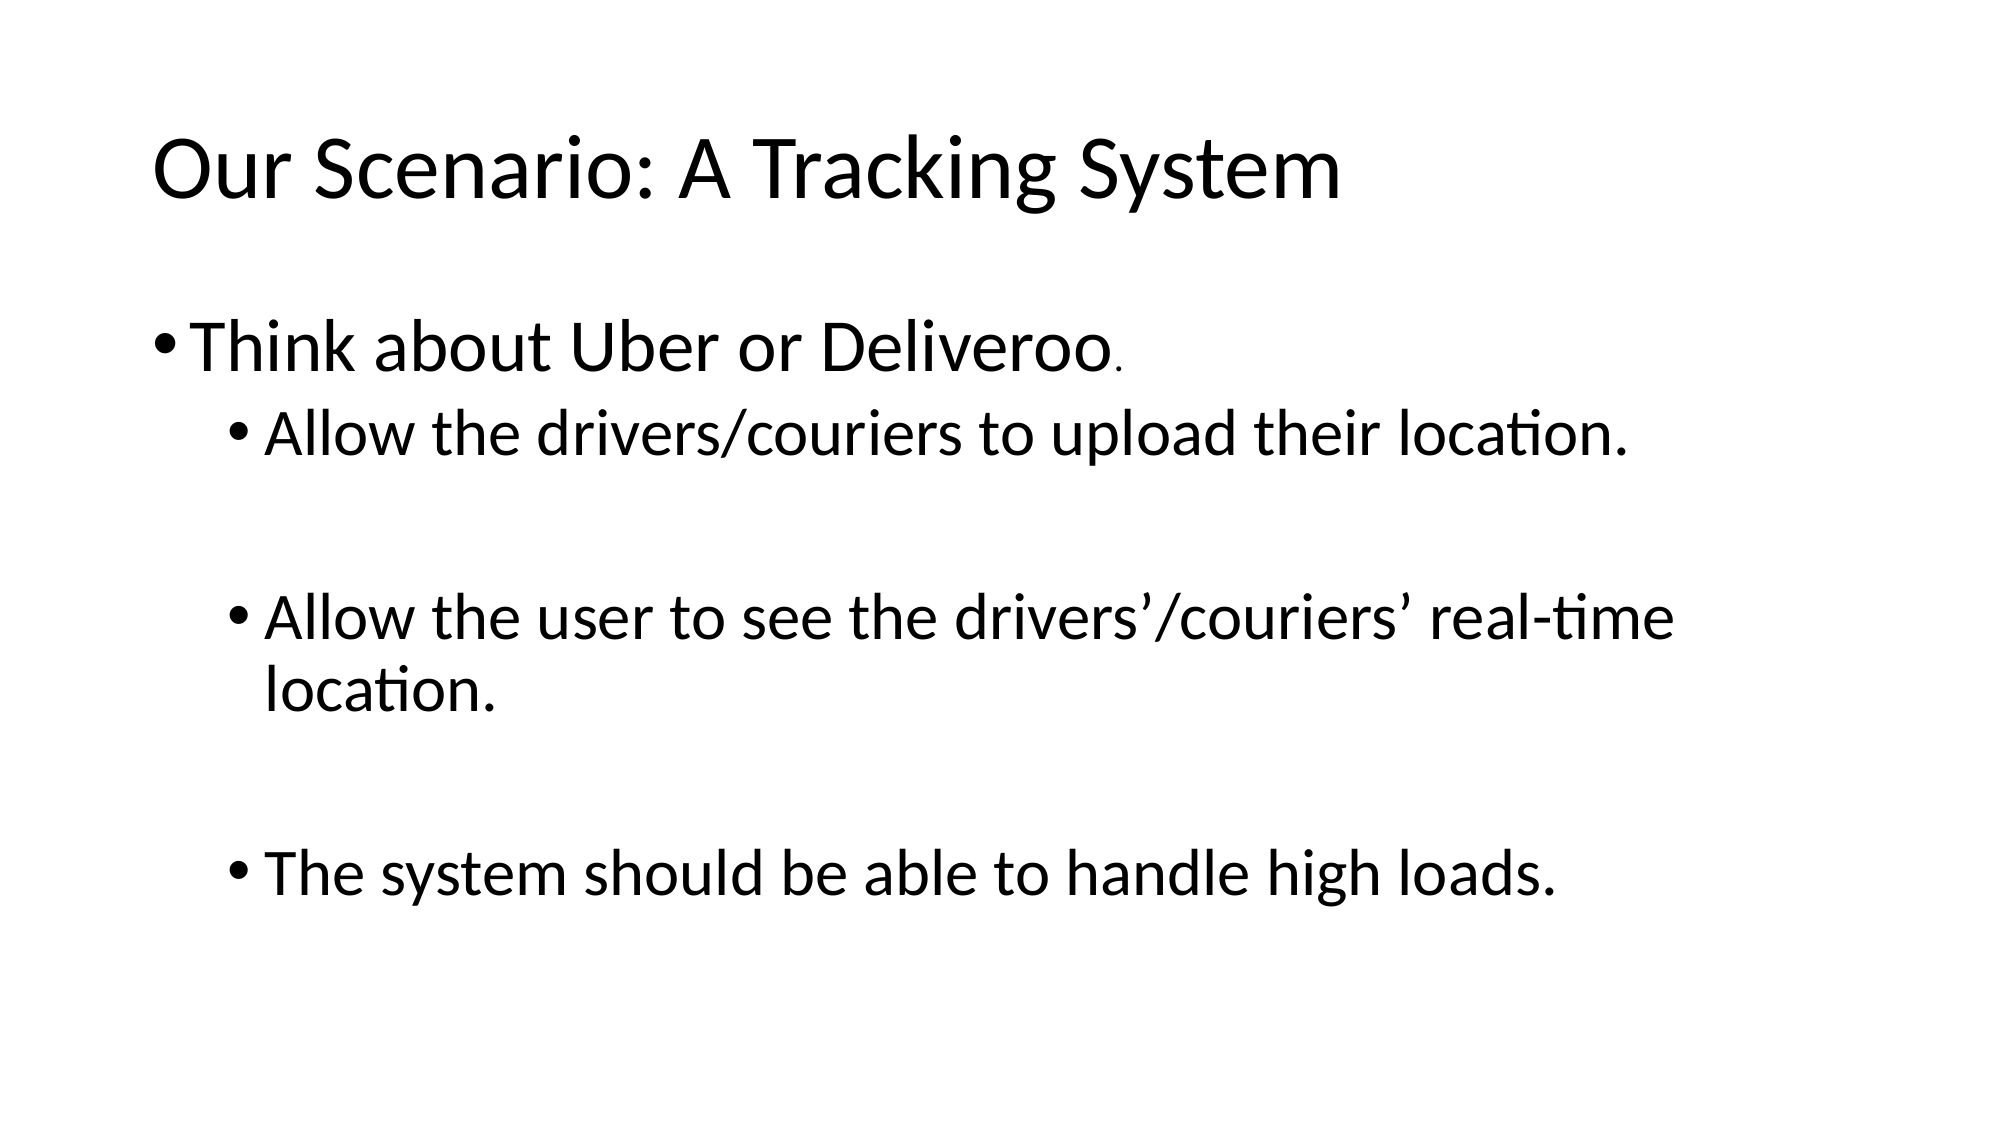

# Our Scenario: A Tracking System
Think about Uber or Deliveroo.
Allow the drivers/couriers to upload their location.

Allow the user to see the drivers’/couriers’ real-time location.

The system should be able to handle high loads.